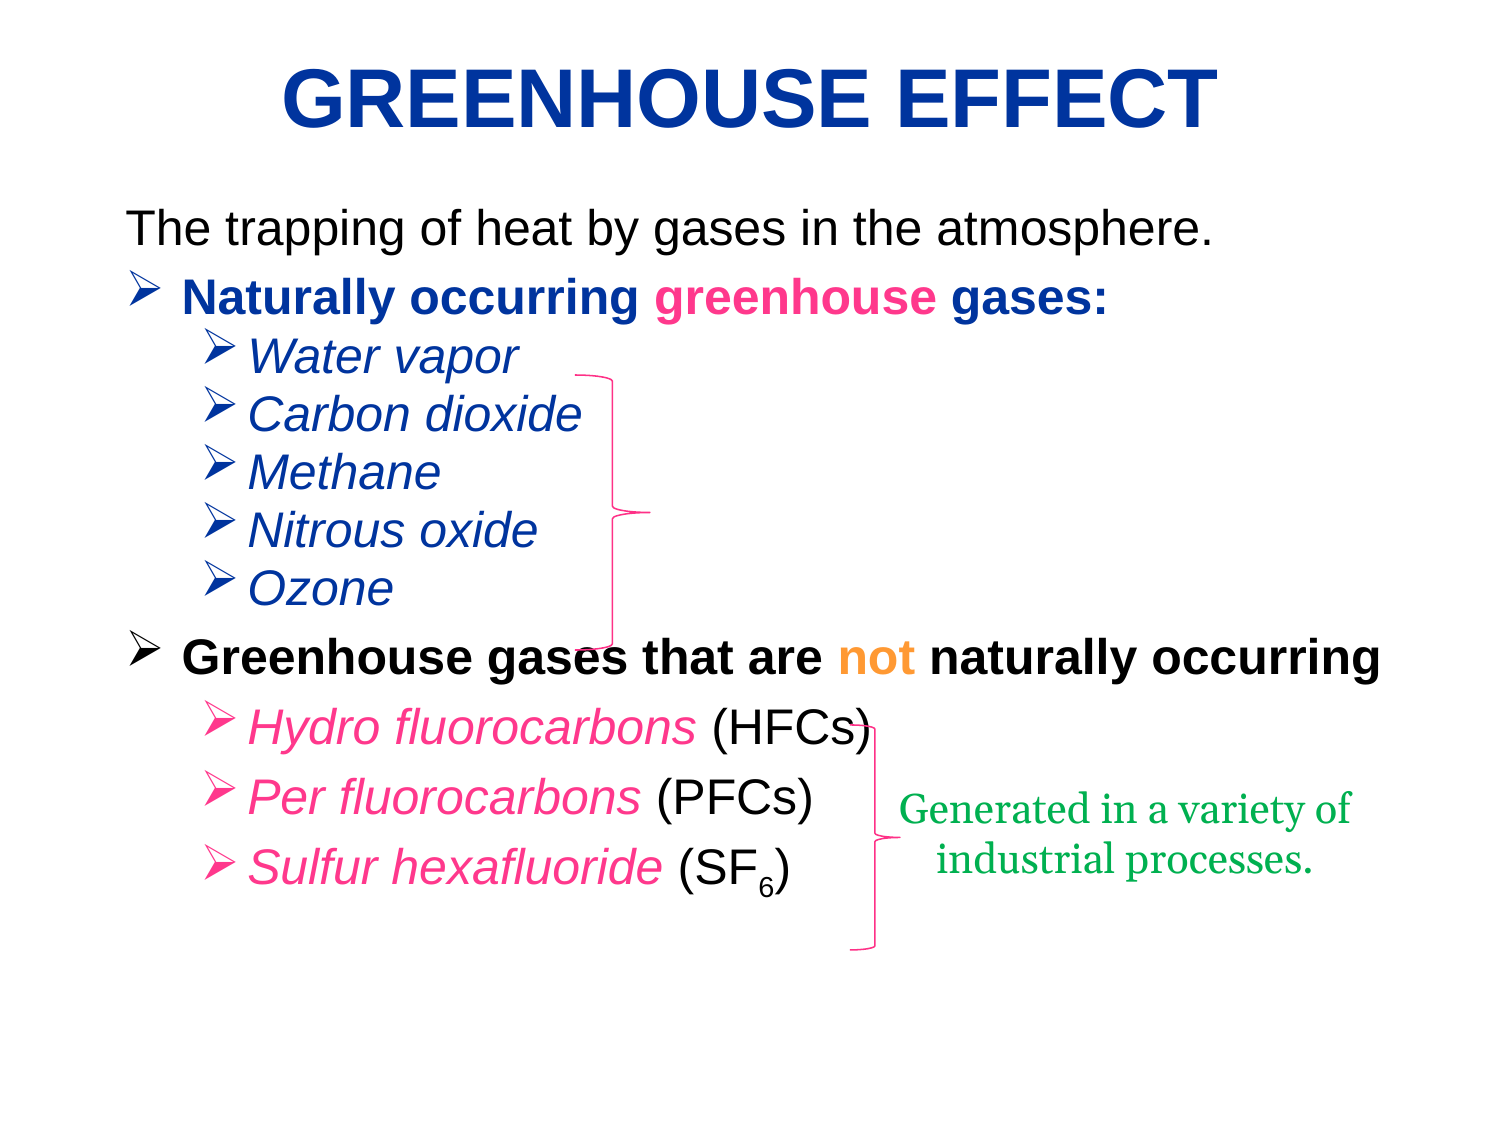

# GREENHOUSE EFFECT
The trapping of heat by gases in the atmosphere.
Naturally occurring greenhouse gases:
Water vapor
Carbon dioxide
Methane
Nitrous oxide
Ozone
Greenhouse gases that are not naturally occurring
Hydro fluorocarbons (HFCs)
Per fluorocarbons (PFCs)
Sulfur hexafluoride (SF6)

Generated in a variety of industrial processes.